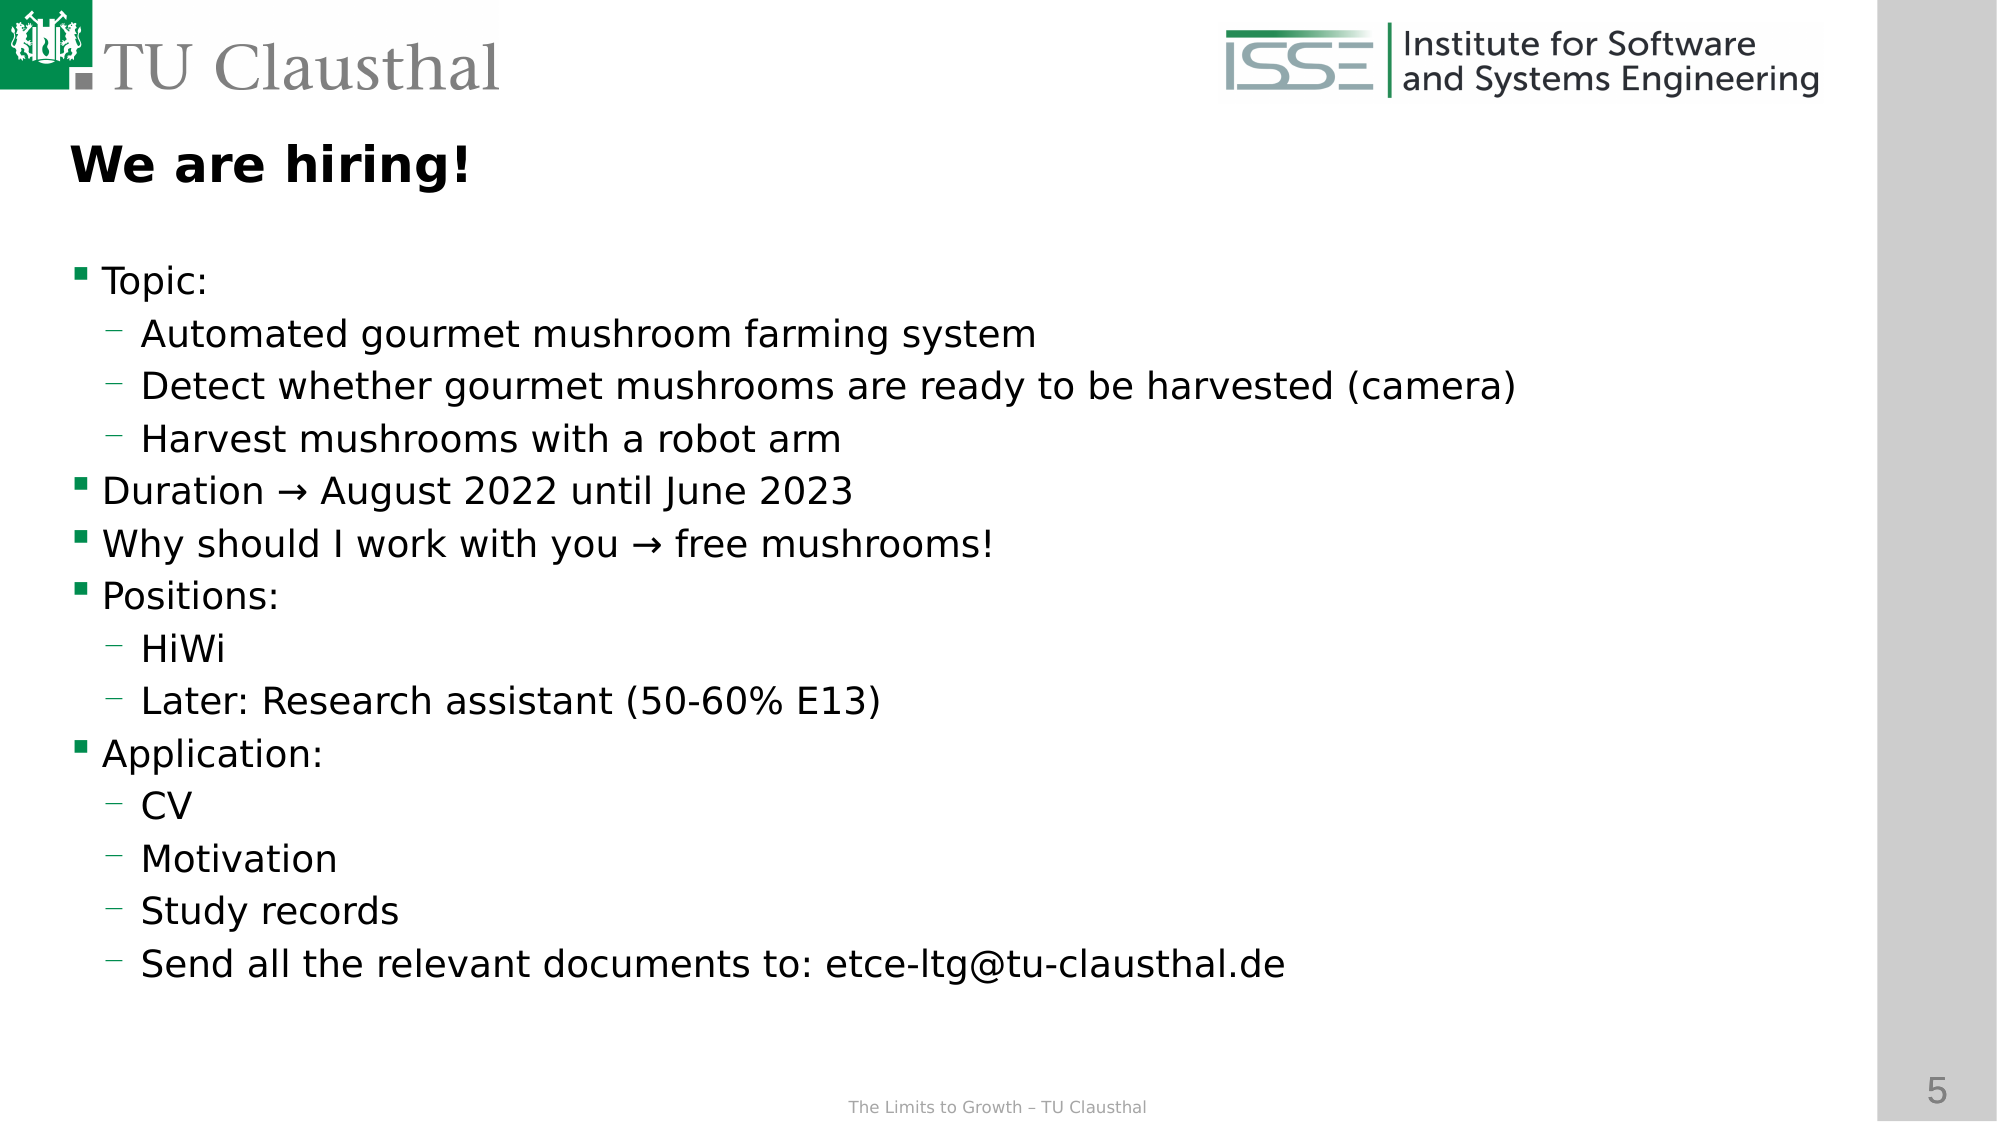

We are hiring!
Topic:
Automated gourmet mushroom farming system
Detect whether gourmet mushrooms are ready to be harvested (camera)
Harvest mushrooms with a robot arm
Duration → August 2022 until June 2023
Why should I work with you → free mushrooms!
Positions:
HiWi
Later: Research assistant (50-60% E13)
Application:
CV
Motivation
Study records
Send all the relevant documents to: etce-ltg@tu-clausthal.de